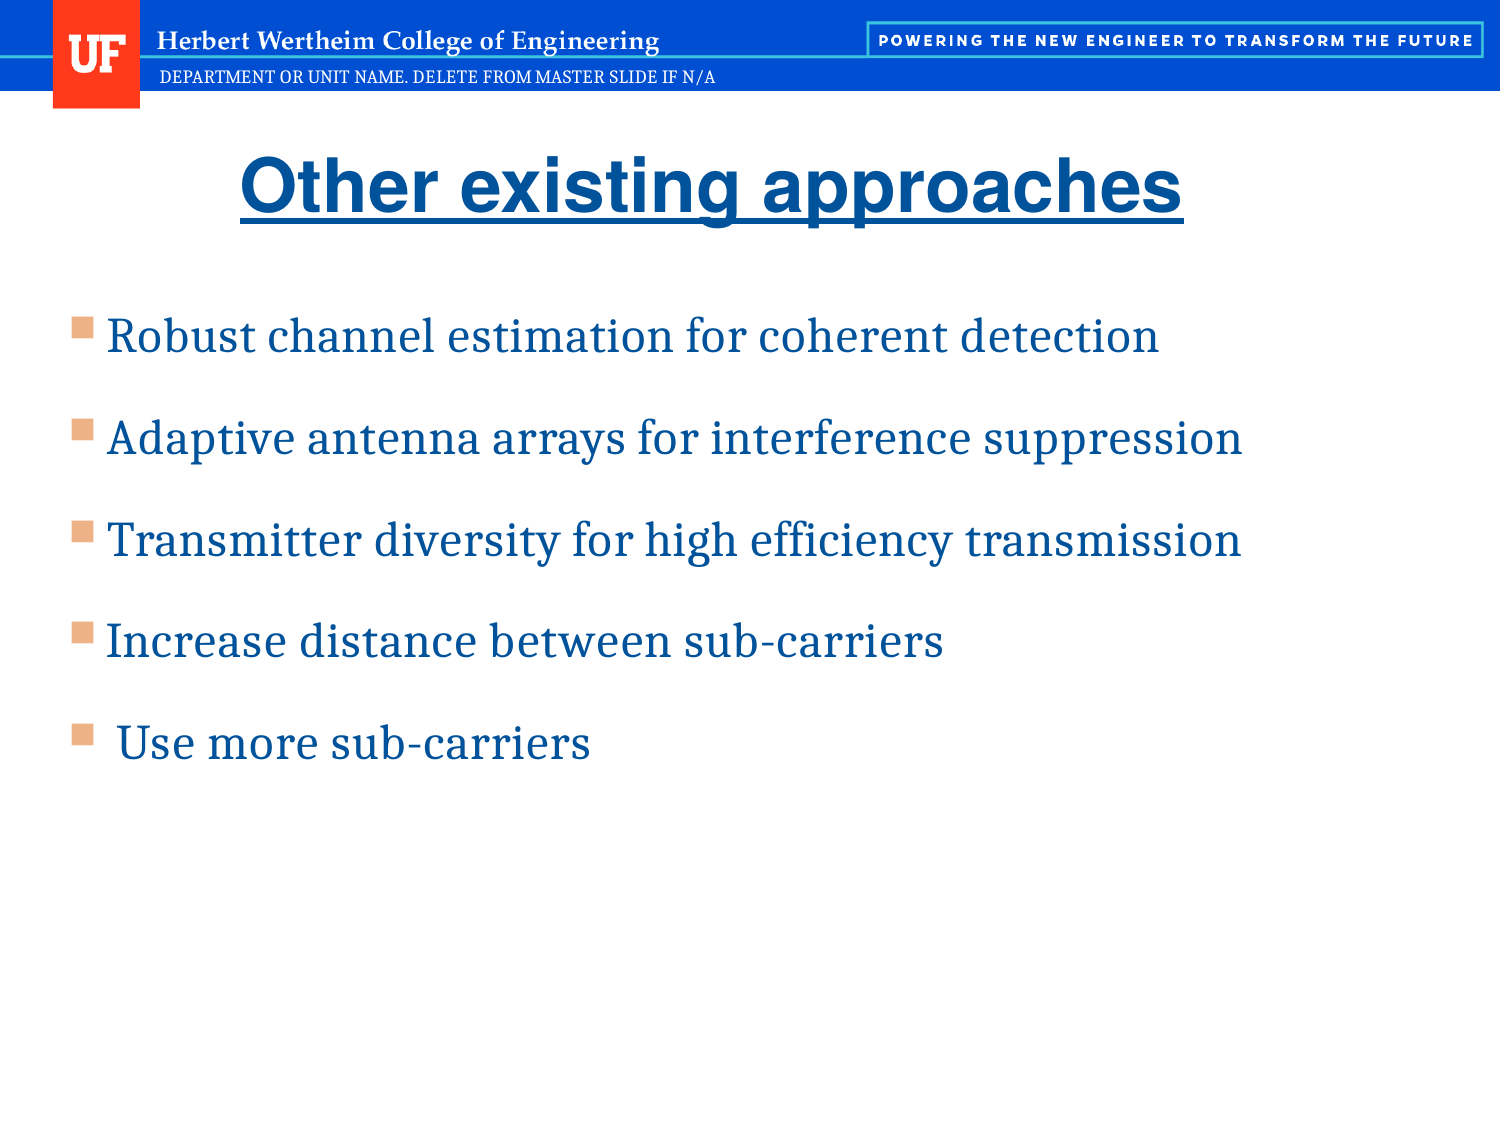

# Other existing approaches
Robust channel estimation for coherent detection
Adaptive antenna arrays for interference suppression
Transmitter diversity for high efficiency transmission
Increase distance between sub-carriers
 Use more sub-carriers